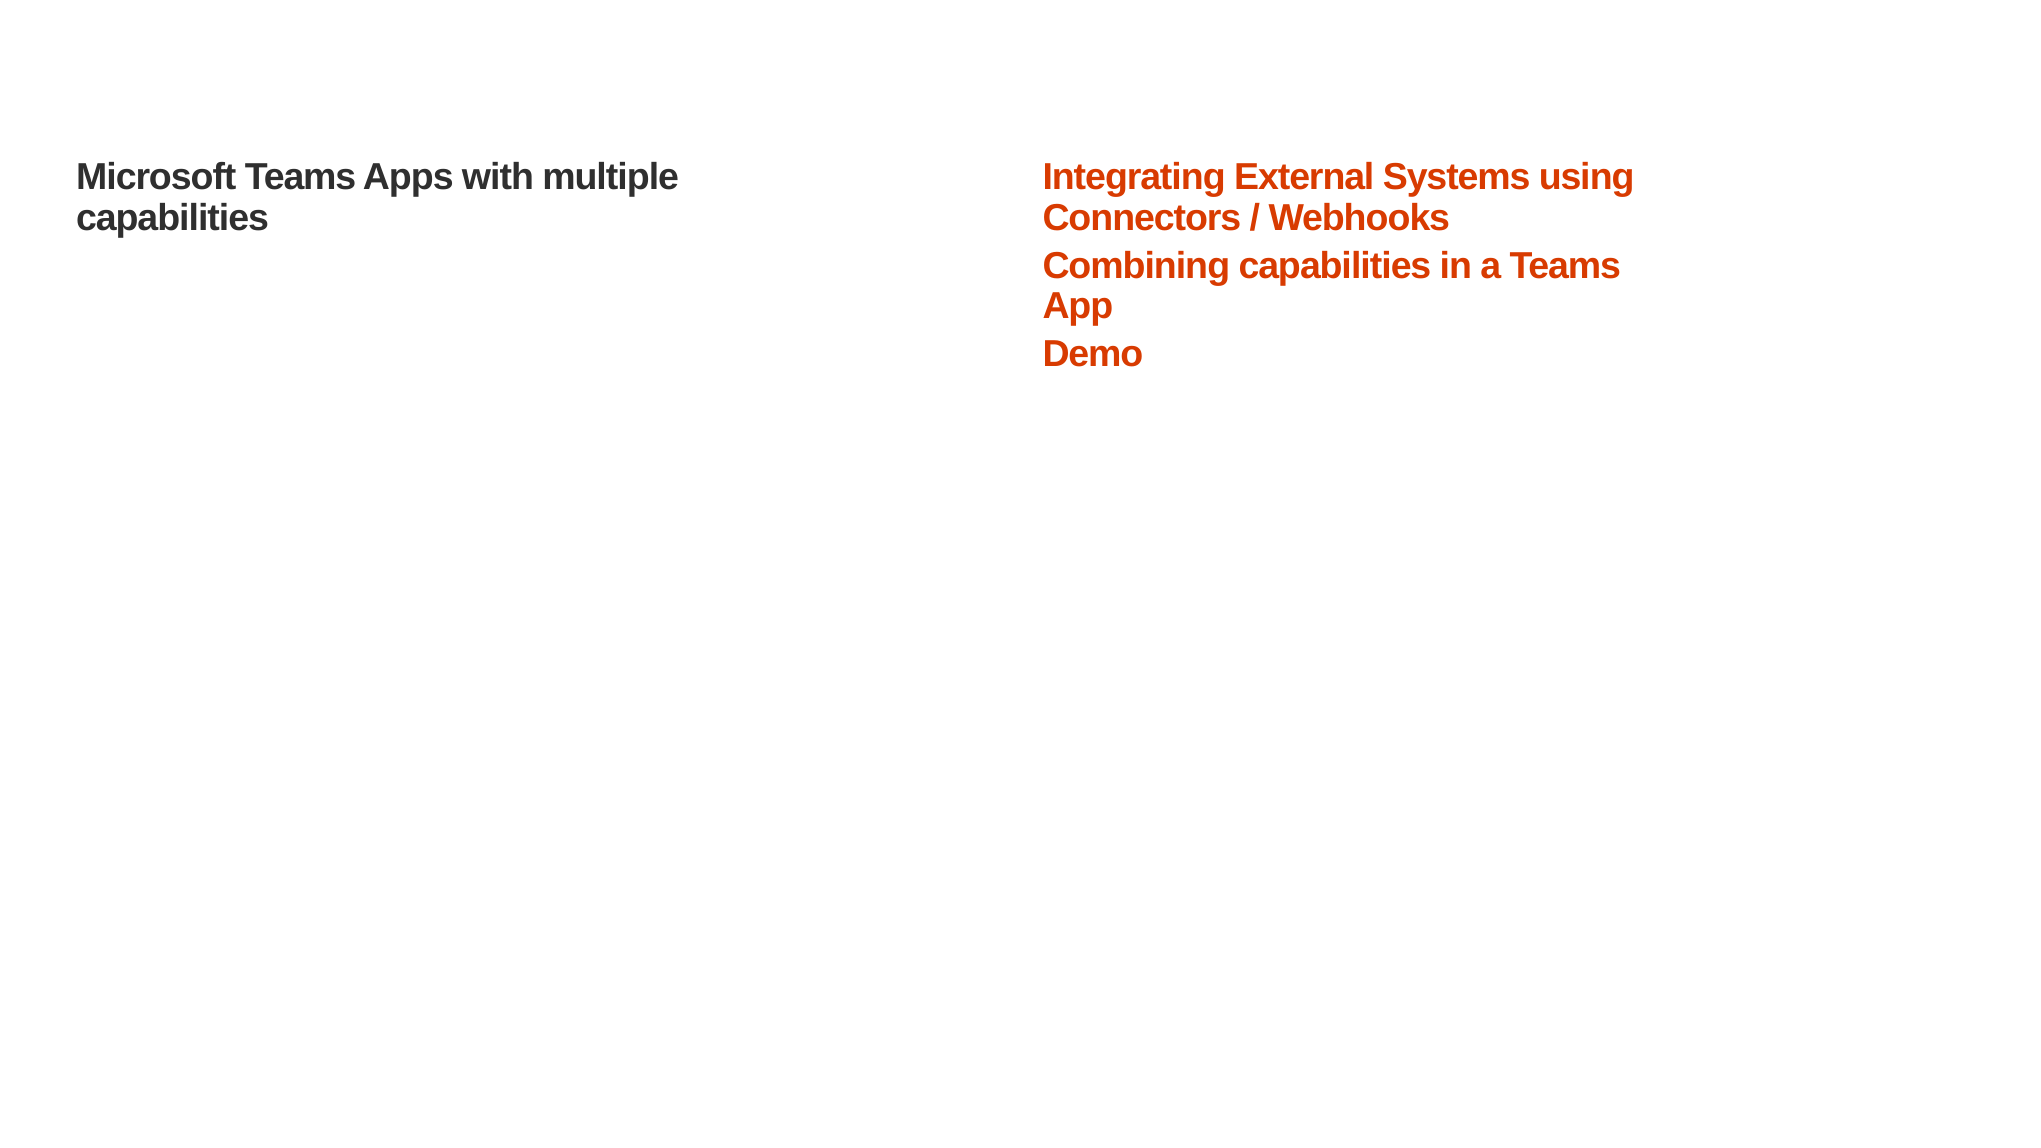

# Microsoft Teams Apps with multiple capabilities
Integrating External Systems using Connectors / Webhooks
Combining capabilities in a Teams App
Demo